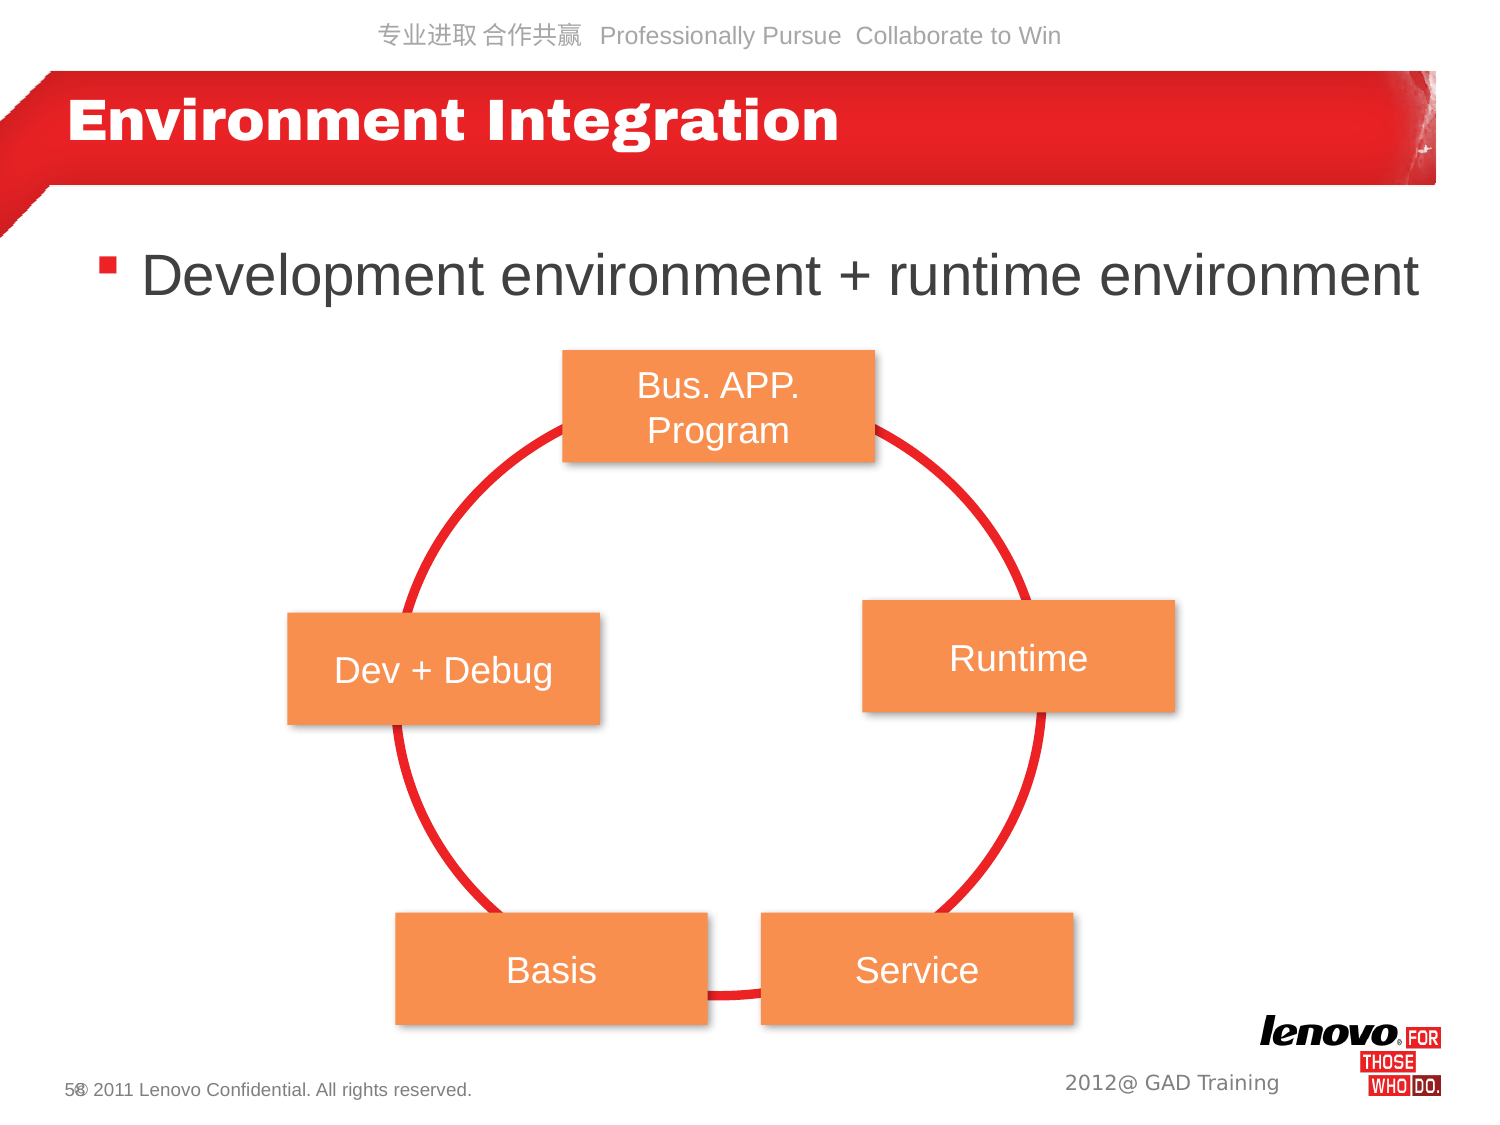

# Environment Integration
Development environment + runtime environment
Bus. APP. Program

Runtime
Dev + Debug
Basis
Service